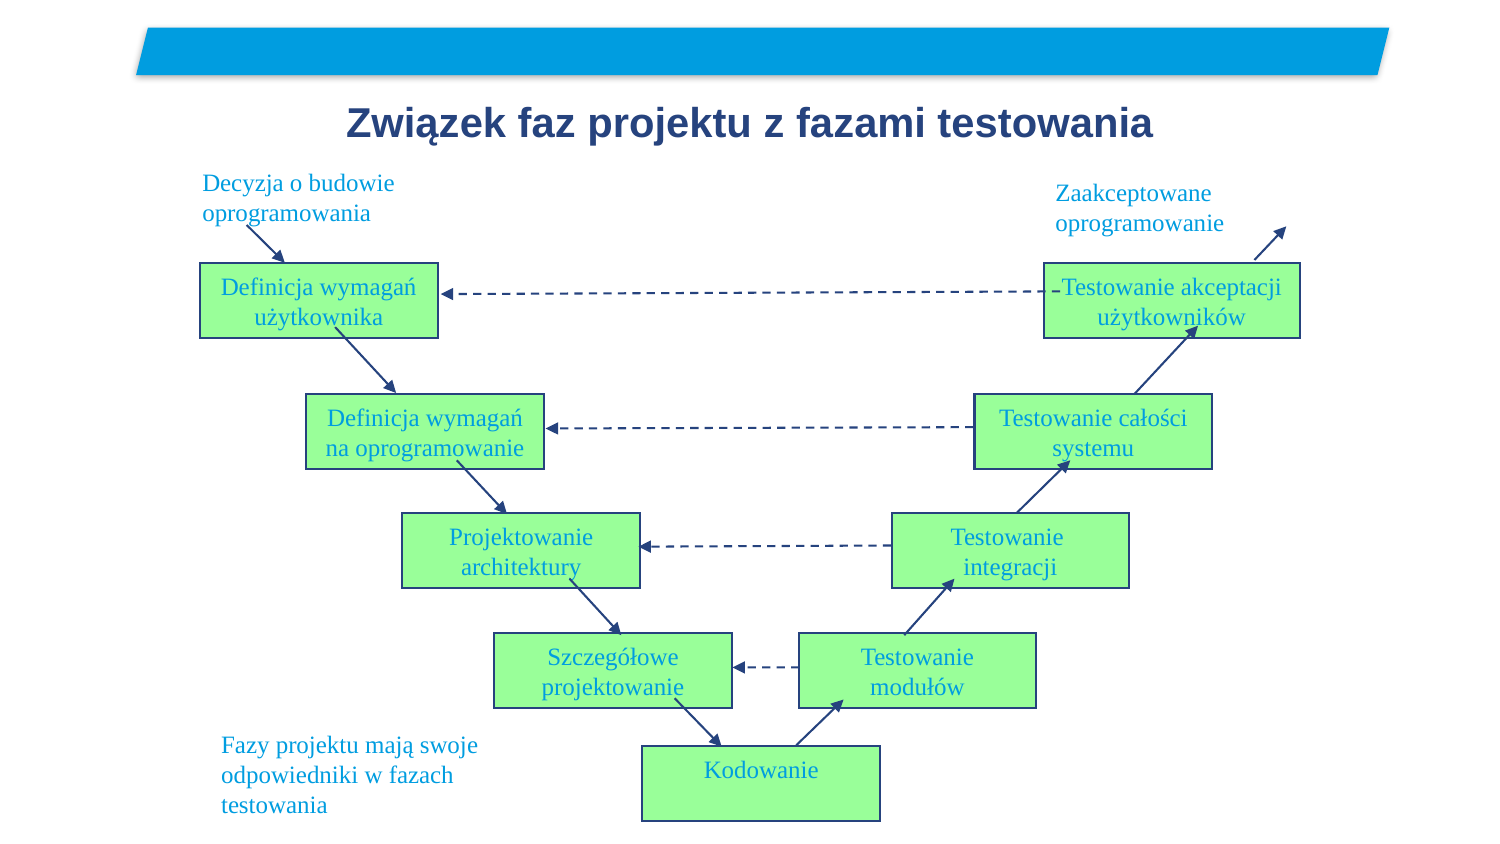

# Związek faz projektu z fazami testowania
Decyzja o budowie oprogramowania
Zaakceptowane oprogramowanie

Definicja wymagań użytkownika
Testowanie akceptacji użytkowników

Definicja wymagań na oprogramowanie
Testowanie całości systemu

Projektowanie architektury
Testowanie
integracji

Szczegółowe projektowanie
Testowanie modułów

Fazy projektu mają swoje odpowiedniki w fazach testowania

Kodowanie